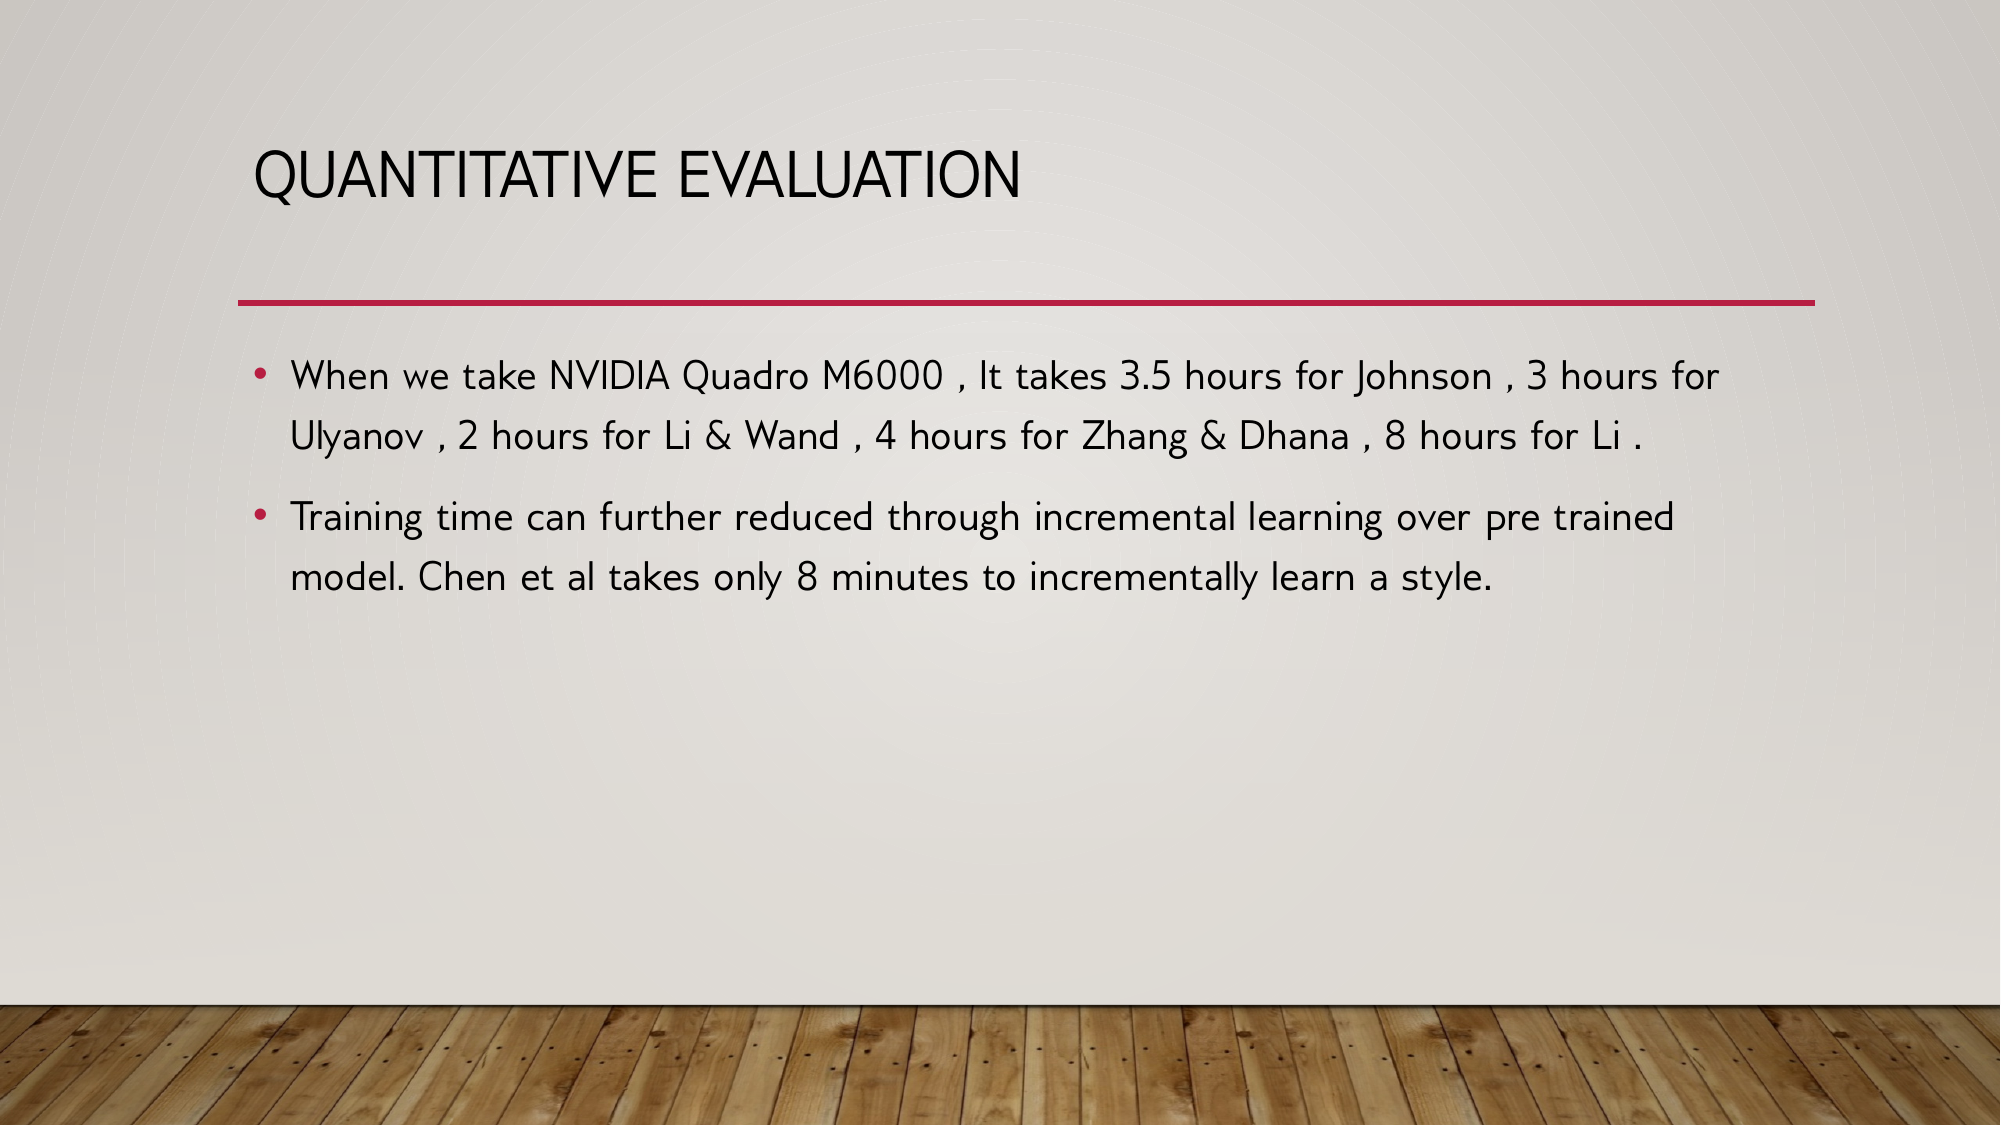

# QUANTITATIVE EVALUATION
When we take NVIDIA Quadro M6000 , It takes 3.5 hours for Johnson , 3 hours for Ulyanov , 2 hours for Li & Wand , 4 hours for Zhang & Dhana , 8 hours for Li .
Training time can further reduced through incremental learning over pre trained model. Chen et al takes only 8 minutes to incrementally learn a style.